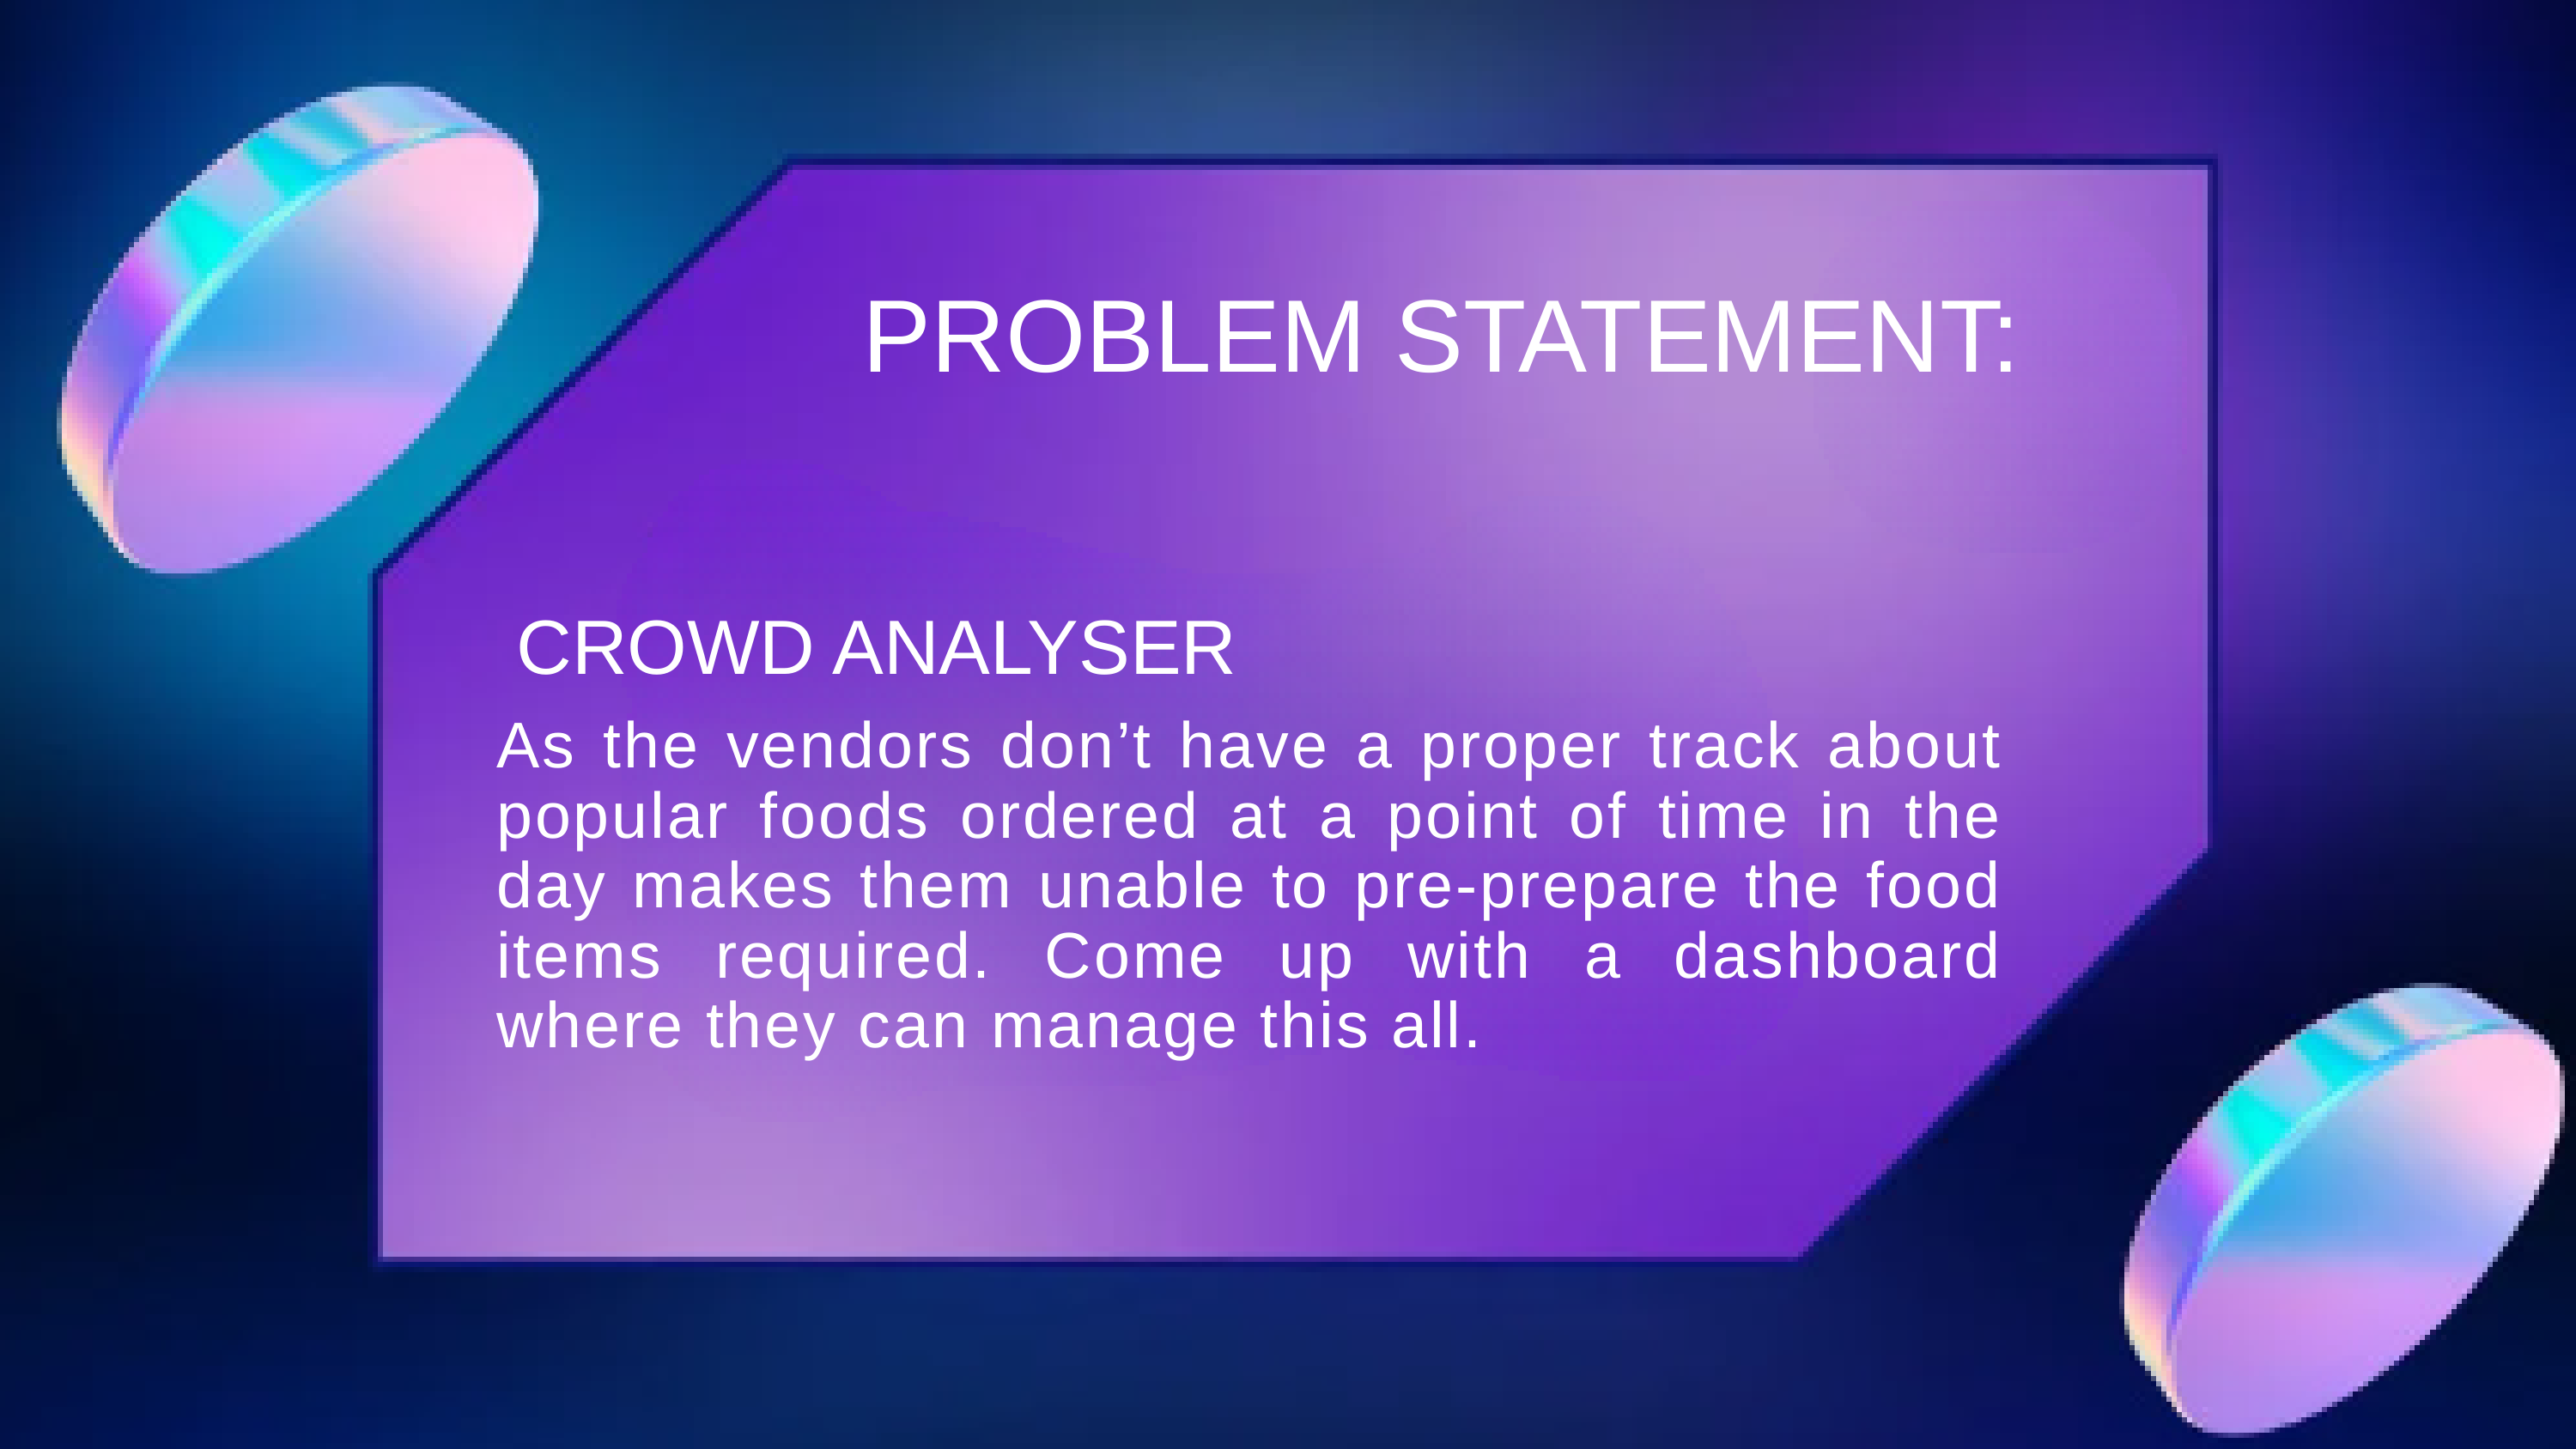

PROBLEM STATEMENT:
CROWD ANALYSER
As the vendors don’t have a proper track about popular foods ordered at a point of time in the day makes them unable to pre-prepare the food items required. Come up with a dashboard where they can manage this all.